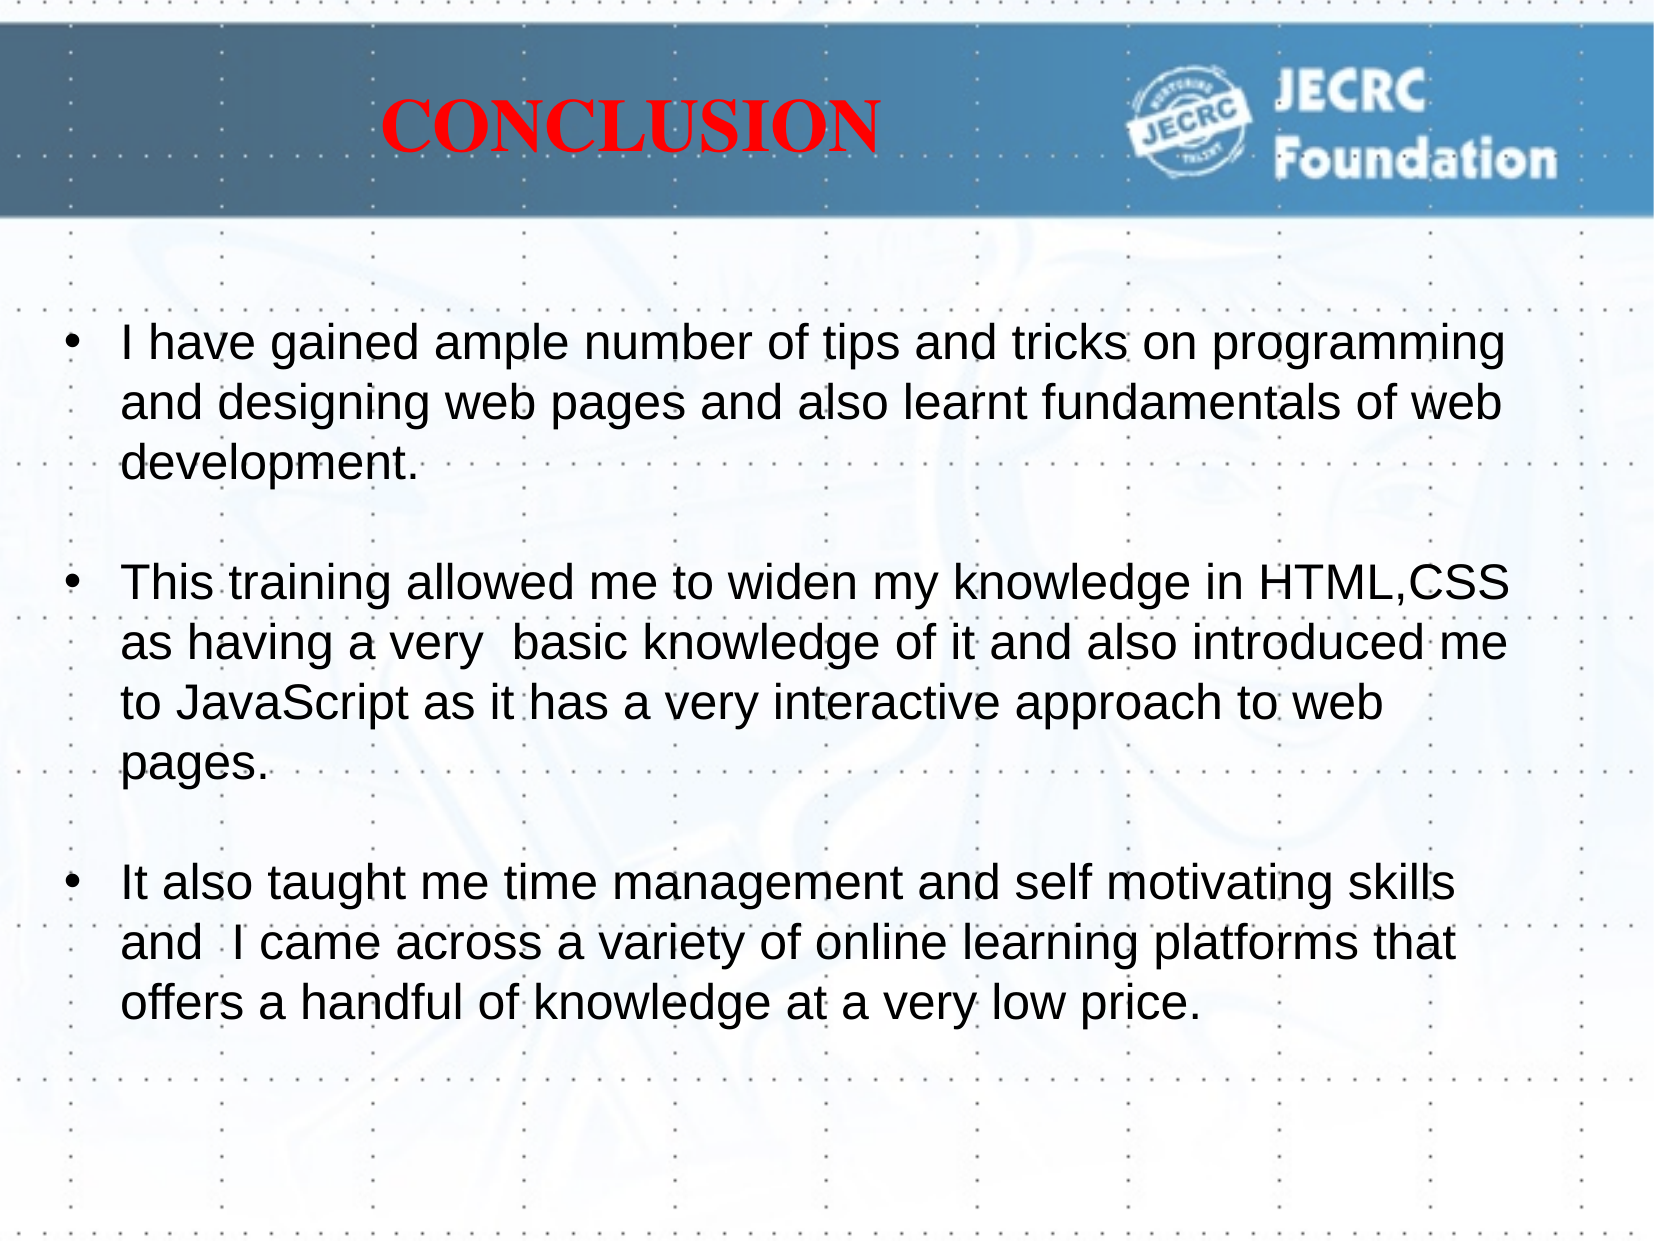

CONCLUSION
I have gained ample number of tips and tricks on programming and designing web pages and also learnt fundamentals of web development.

This training allowed me to widen my knowledge in HTML,CSS as having a very  basic knowledge of it and also introduced me to JavaScript as it has a very interactive approach to web pages.

It also taught me time management and self motivating skills and  I came across a variety of online learning platforms that offers a handful of knowledge at a very low price.